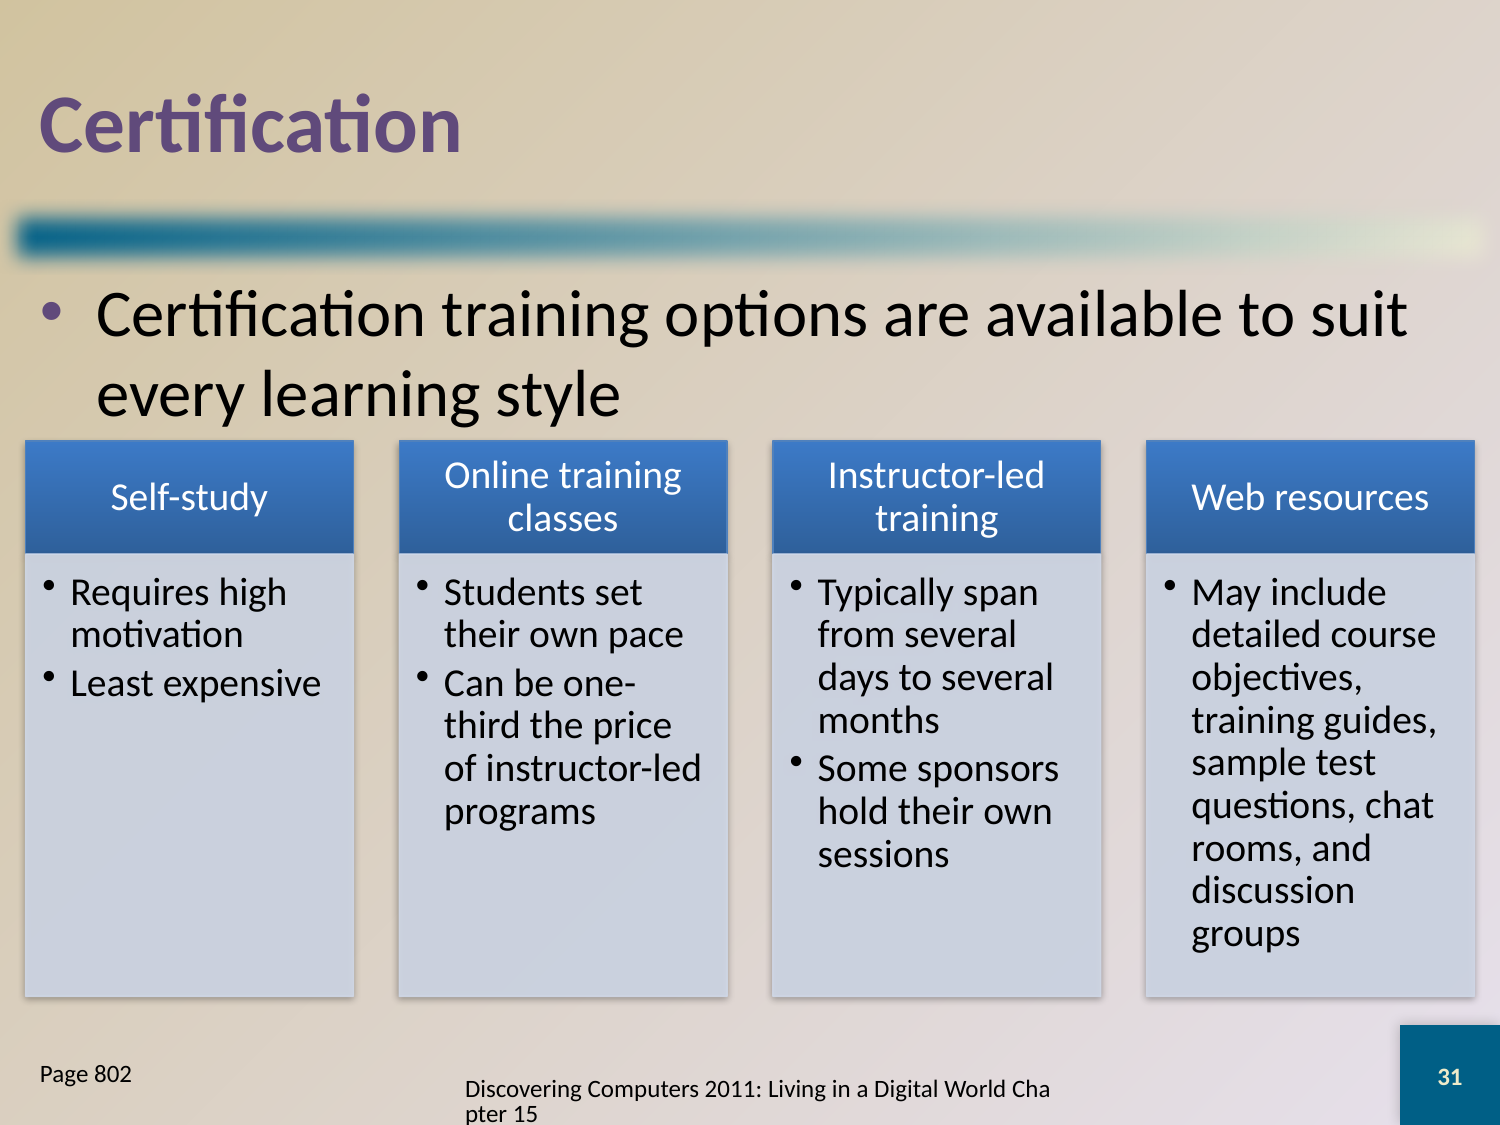

# Certification
Certification training options are available to suit every learning style
Self-study
Requires high motivation
Least expensive
Online training classes
Students set their own pace
Can be one-third the price of instructor-led programs
Instructor-led training
Typically span from several days to several months
Some sponsors hold their own sessions
Web resources
May include detailed course objectives, training guides, sample test questions, chat rooms, and discussion groups
31
Page 802
Discovering Computers 2011: Living in a Digital World Chapter 15